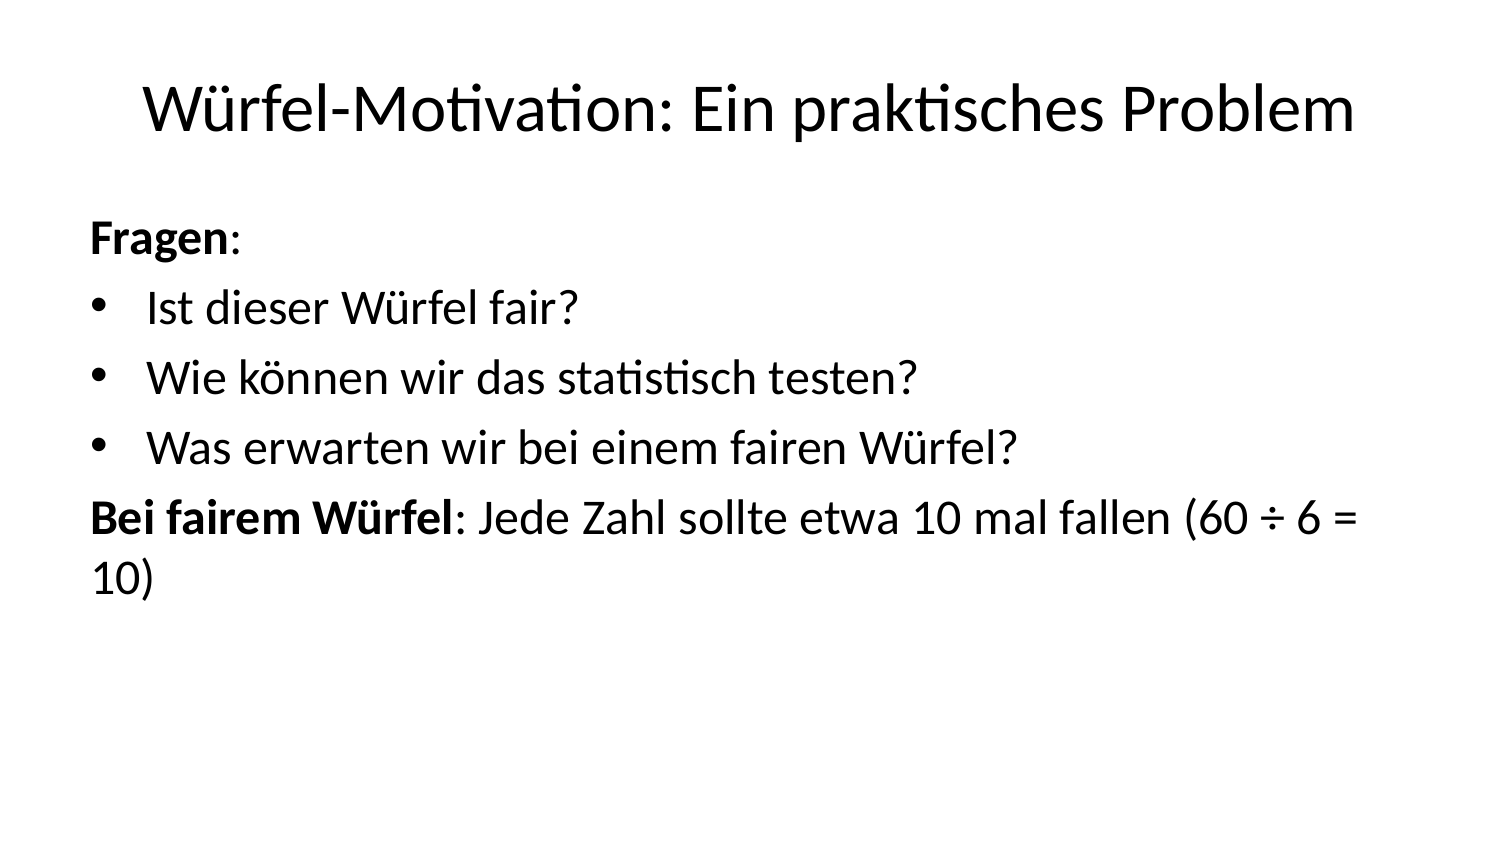

# Würfel-Motivation: Ein praktisches Problem
Fragen:
Ist dieser Würfel fair?
Wie können wir das statistisch testen?
Was erwarten wir bei einem fairen Würfel?
Bei fairem Würfel: Jede Zahl sollte etwa 10 mal fallen (60 ÷ 6 = 10)